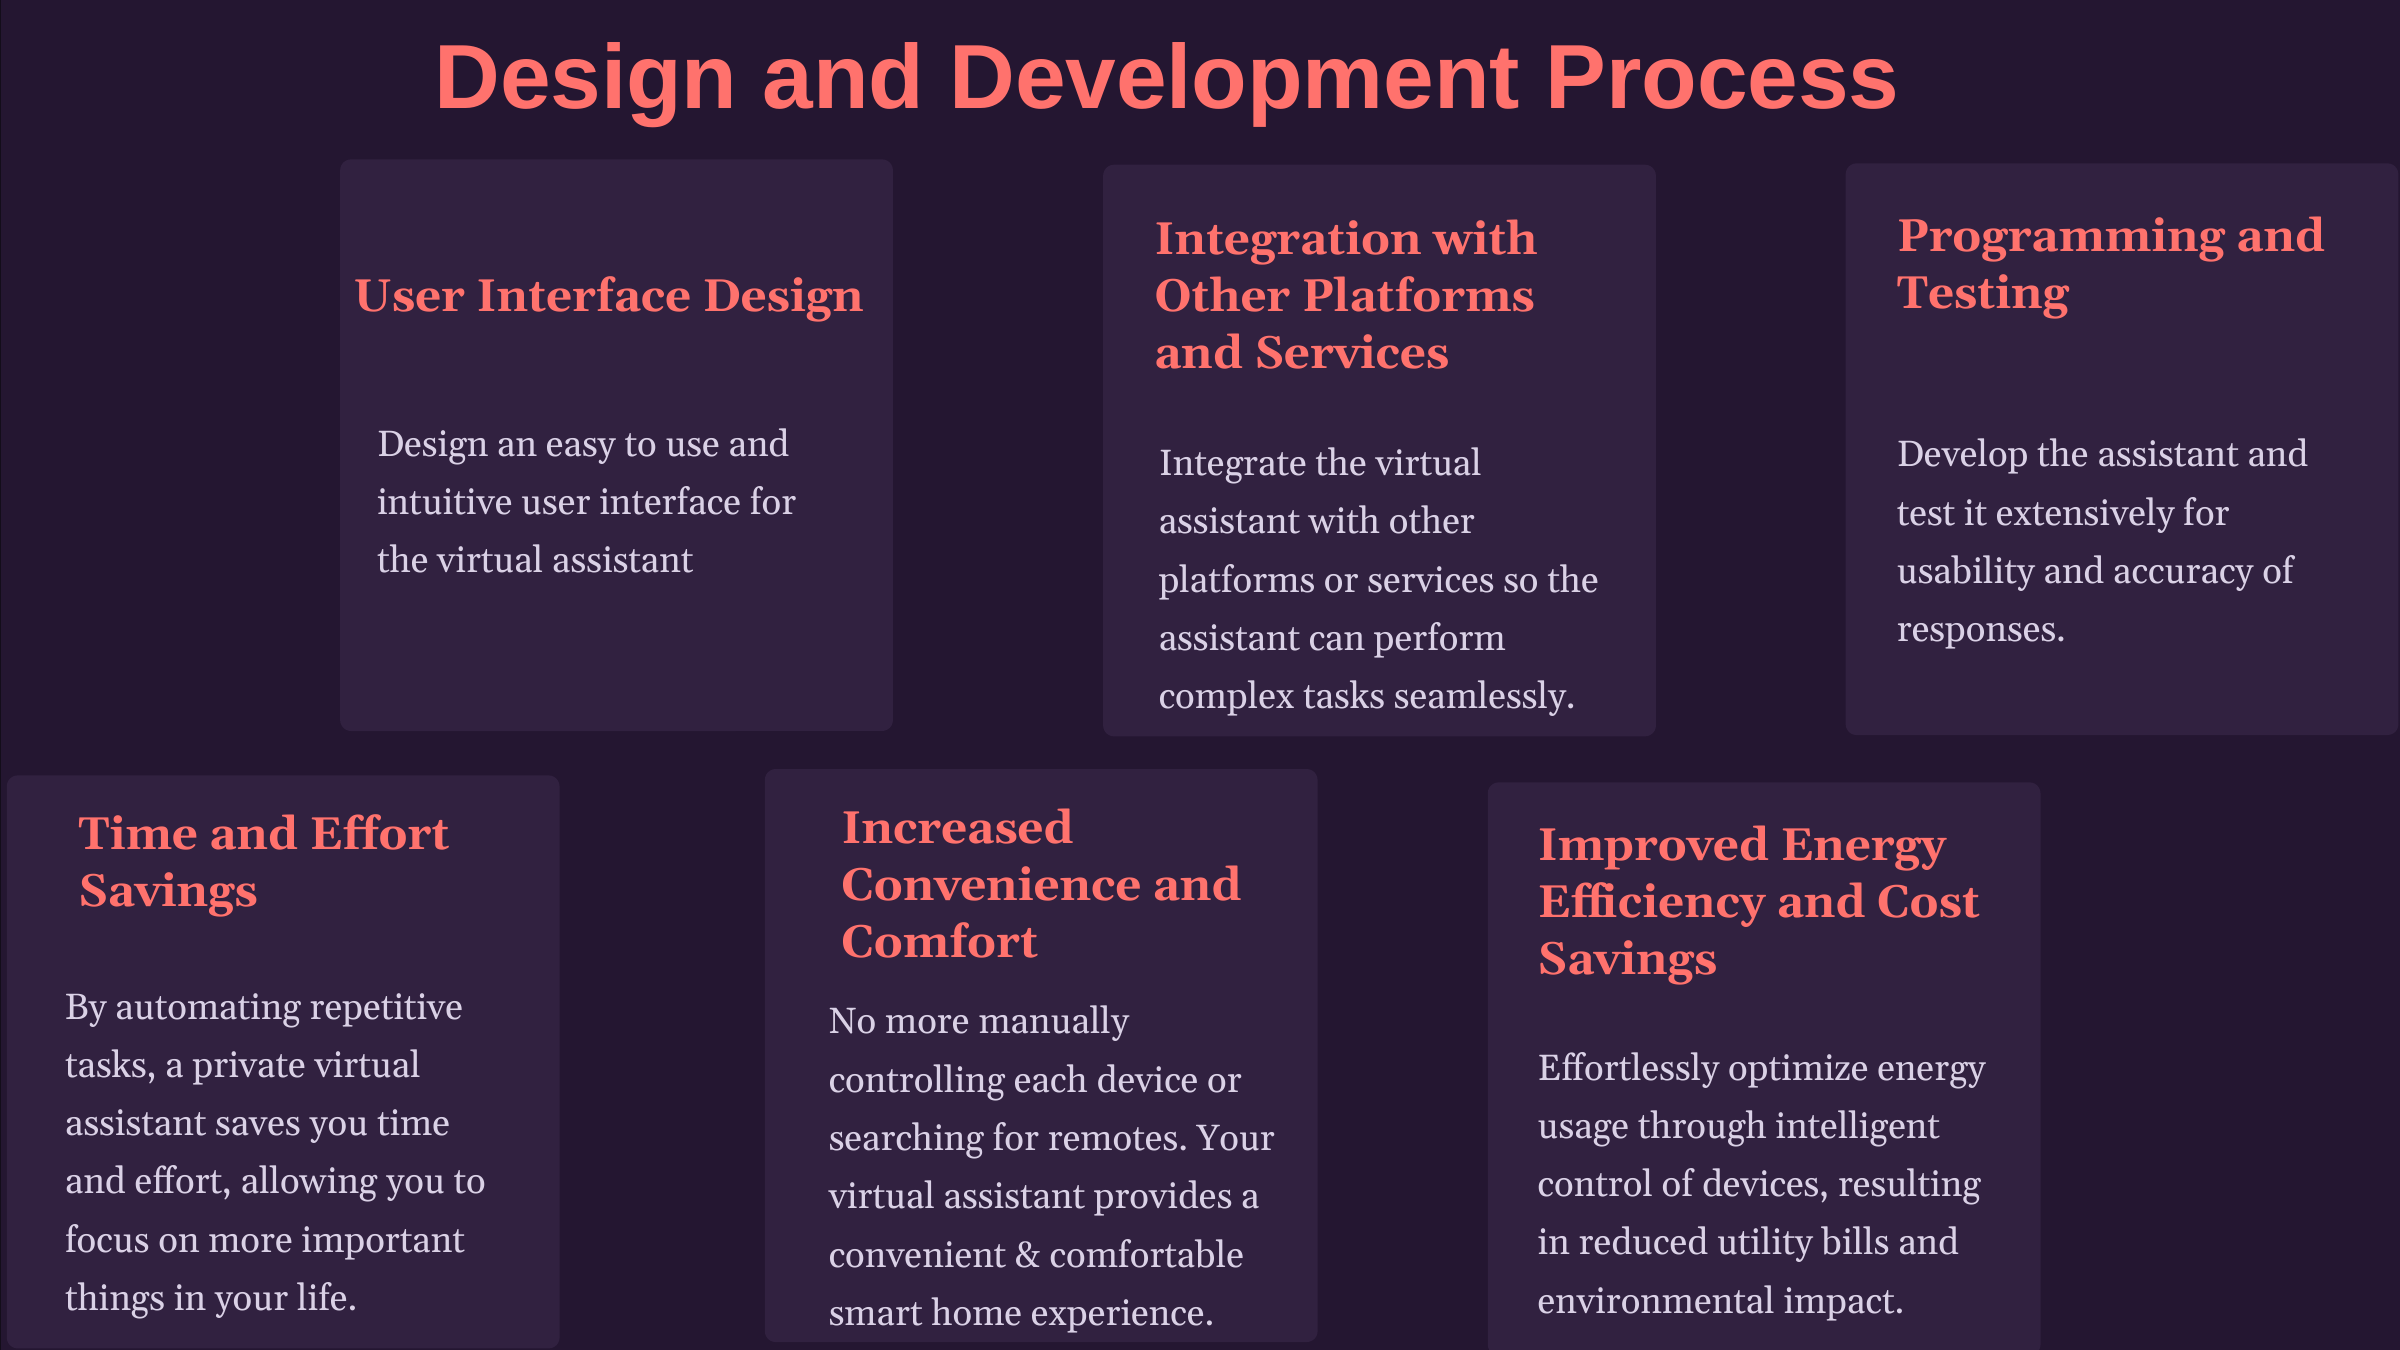

Design and Development Process

Programming and Testing
Integration with Other Platforms and Services
User Interface Design
Design an easy to use and intuitive user interface for the virtual assistant
Develop the assistant and test it extensively for usability and accuracy of responses.
Integrate the virtual assistant with other platforms or services so the assistant can perform complex tasks seamlessly.

Increased Convenience and Comfort
Time and Effort Savings
Improved Energy Efficiency and Cost Savings
By automating repetitive tasks, a private virtual assistant saves you time and effort, allowing you to focus on more important things in your life.
No more manually controlling each device or searching for remotes. Your virtual assistant provides a convenient & comfortable smart home experience.
Effortlessly optimize energy usage through intelligent control of devices, resulting in reduced utility bills and environmental impact.